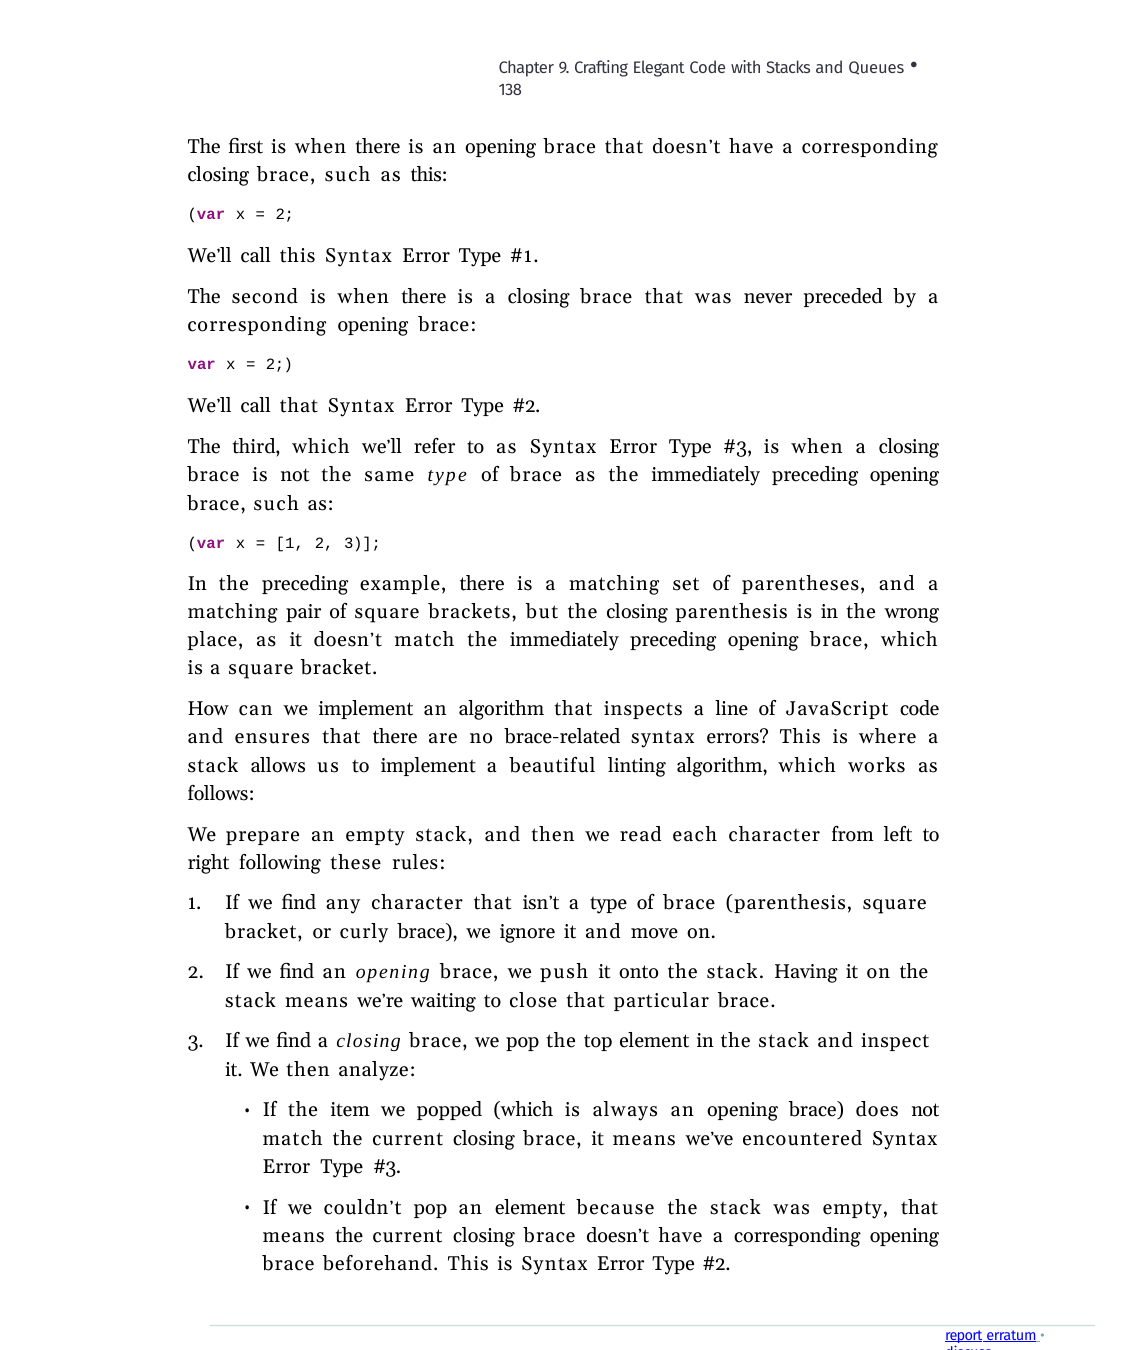

Chapter 9. Crafting Elegant Code with Stacks and Queues • 138

The first is when there is an opening brace that doesn’t have a corresponding closing brace, such as this:
(var x = 2;

We’ll call this Syntax Error Type #1.
The second is when there is a closing brace that was never preceded by a corresponding opening brace:
var x = 2;)

We’ll call that Syntax Error Type #2.
The third, which we’ll refer to as Syntax Error Type #3, is when a closing brace is not the same type of brace as the immediately preceding opening brace, such as:
(var x = [1, 2, 3)];
In the preceding example, there is a matching set of parentheses, and a matching pair of square brackets, but the closing parenthesis is in the wrong place, as it doesn’t match the immediately preceding opening brace, which is a square bracket.
How can we implement an algorithm that inspects a line of JavaScript code and ensures that there are no brace-related syntax errors? This is where a stack allows us to implement a beautiful linting algorithm, which works as follows:
We prepare an empty stack, and then we read each character from left to right following these rules:
If we find any character that isn’t a type of brace (parenthesis, square bracket, or curly brace), we ignore it and move on.
If we find an opening brace, we push it onto the stack. Having it on the stack means we’re waiting to close that particular brace.
If we find a closing brace, we pop the top element in the stack and inspect it. We then analyze:
If the item we popped (which is always an opening brace) does not match the current closing brace, it means we’ve encountered Syntax Error Type #3.
If we couldn’t pop an element because the stack was empty, that means the current closing brace doesn’t have a corresponding opening brace beforehand. This is Syntax Error Type #2.
report erratum • discuss